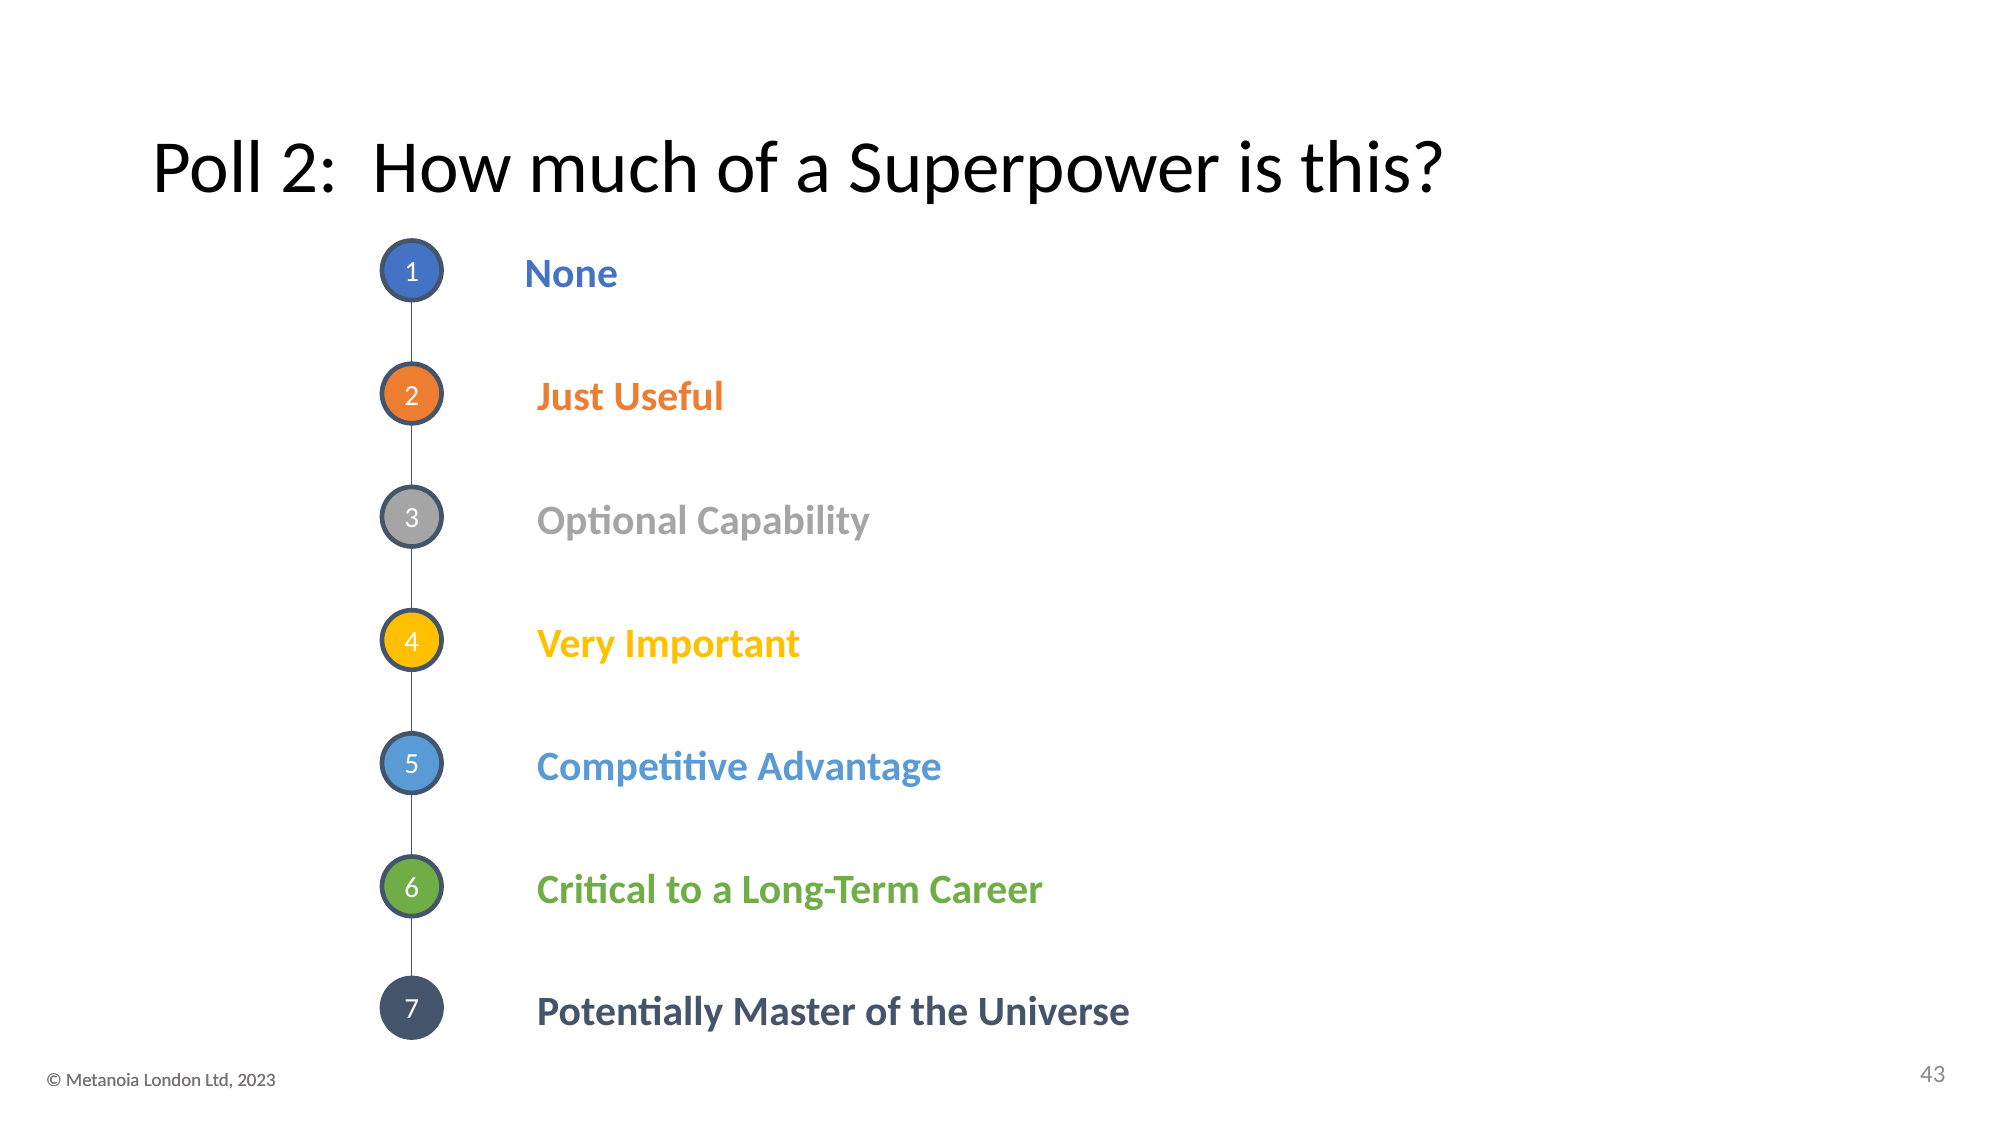

Optional Capability?

# Poll 2:  How much of a Superpower is this?
None

1
Just Useful

2
Optional Capability

3
Very Important

4
Competitive Advantage

5
Critical to a Long-Term Career

6
Potentially Master of the Universe

7
43
© Metanoia London Ltd, 2023
© Metanoia London Ltd, 2023